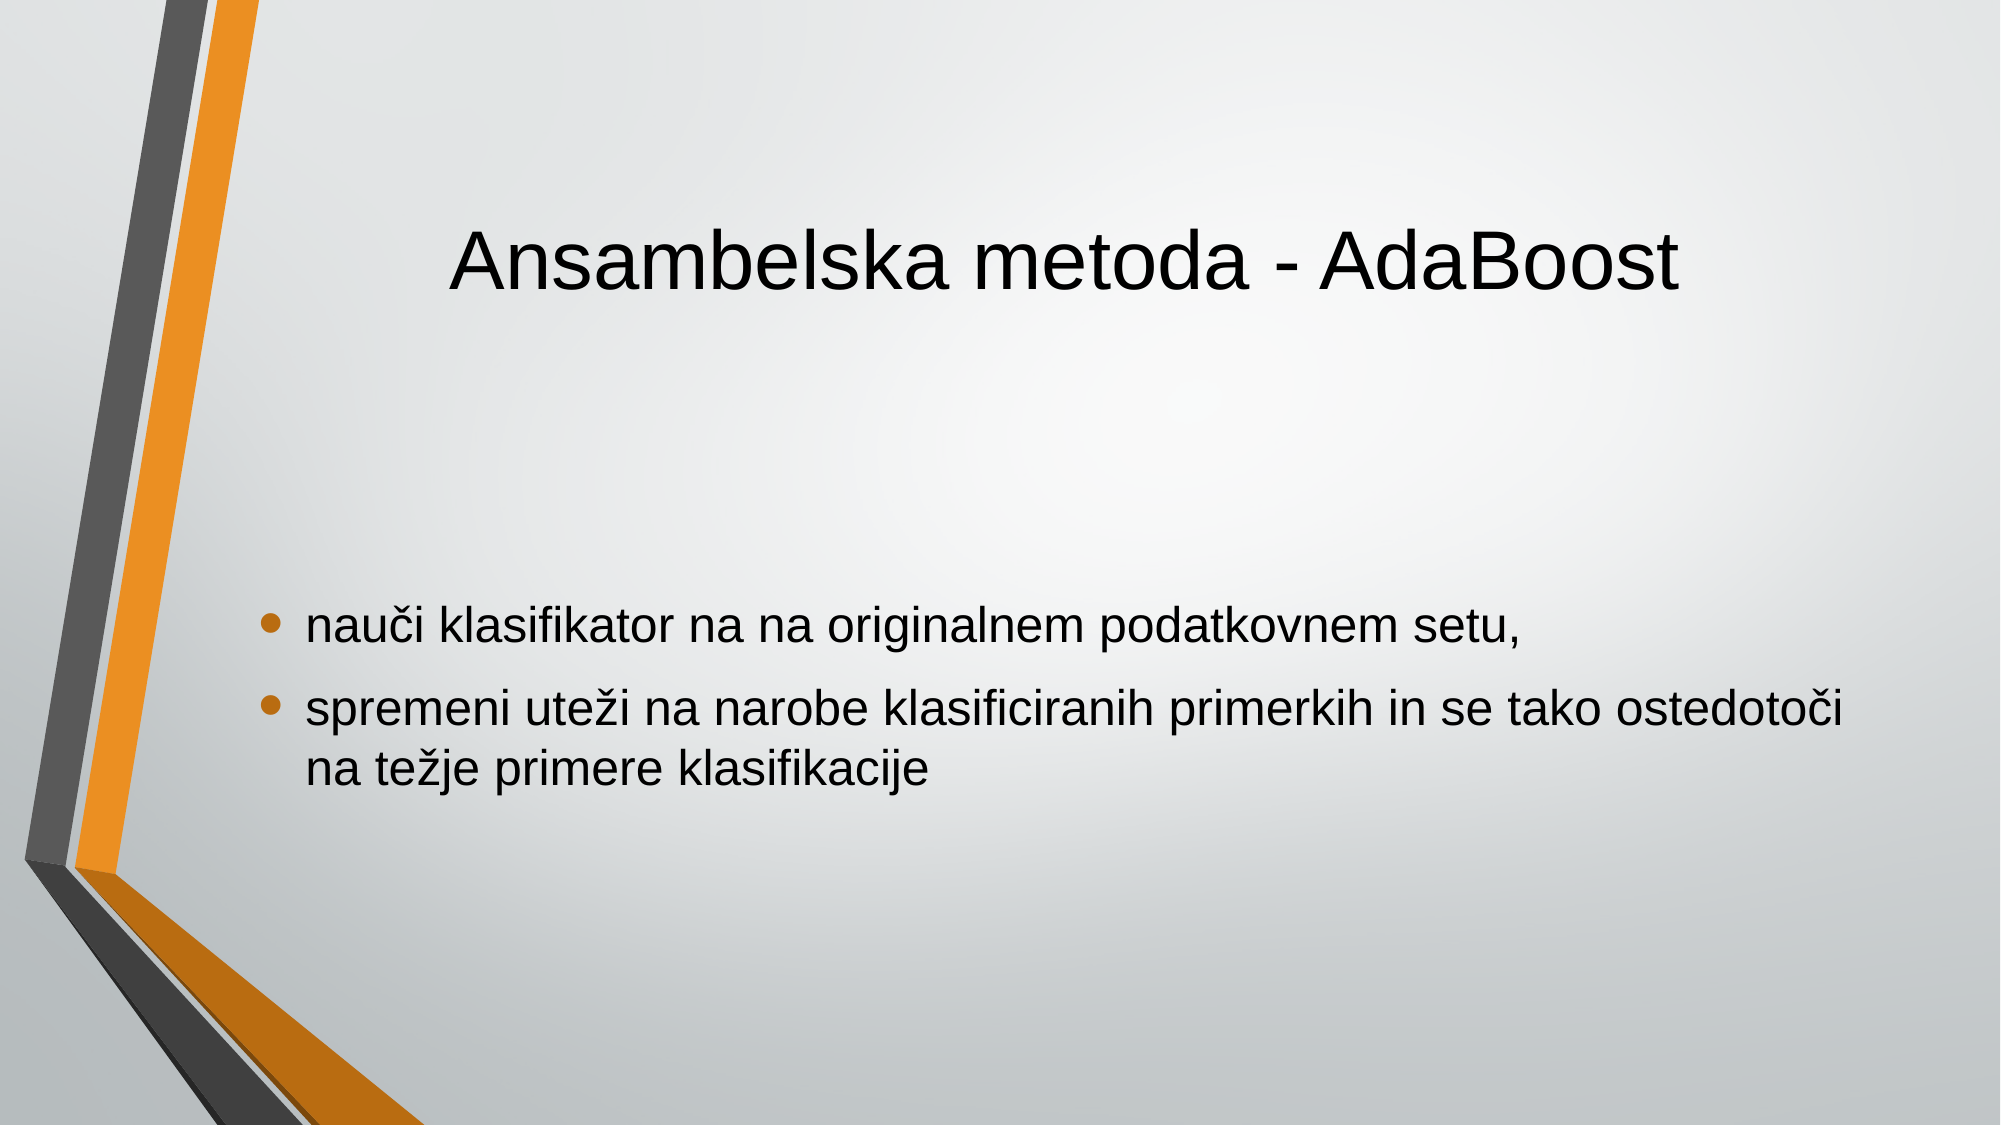

# Ansambelska metoda - AdaBoost
nauči klasifikator na na originalnem podatkovnem setu,
spremeni uteži na narobe klasificiranih primerkih in se tako ostedotoči na težje primere klasifikacije